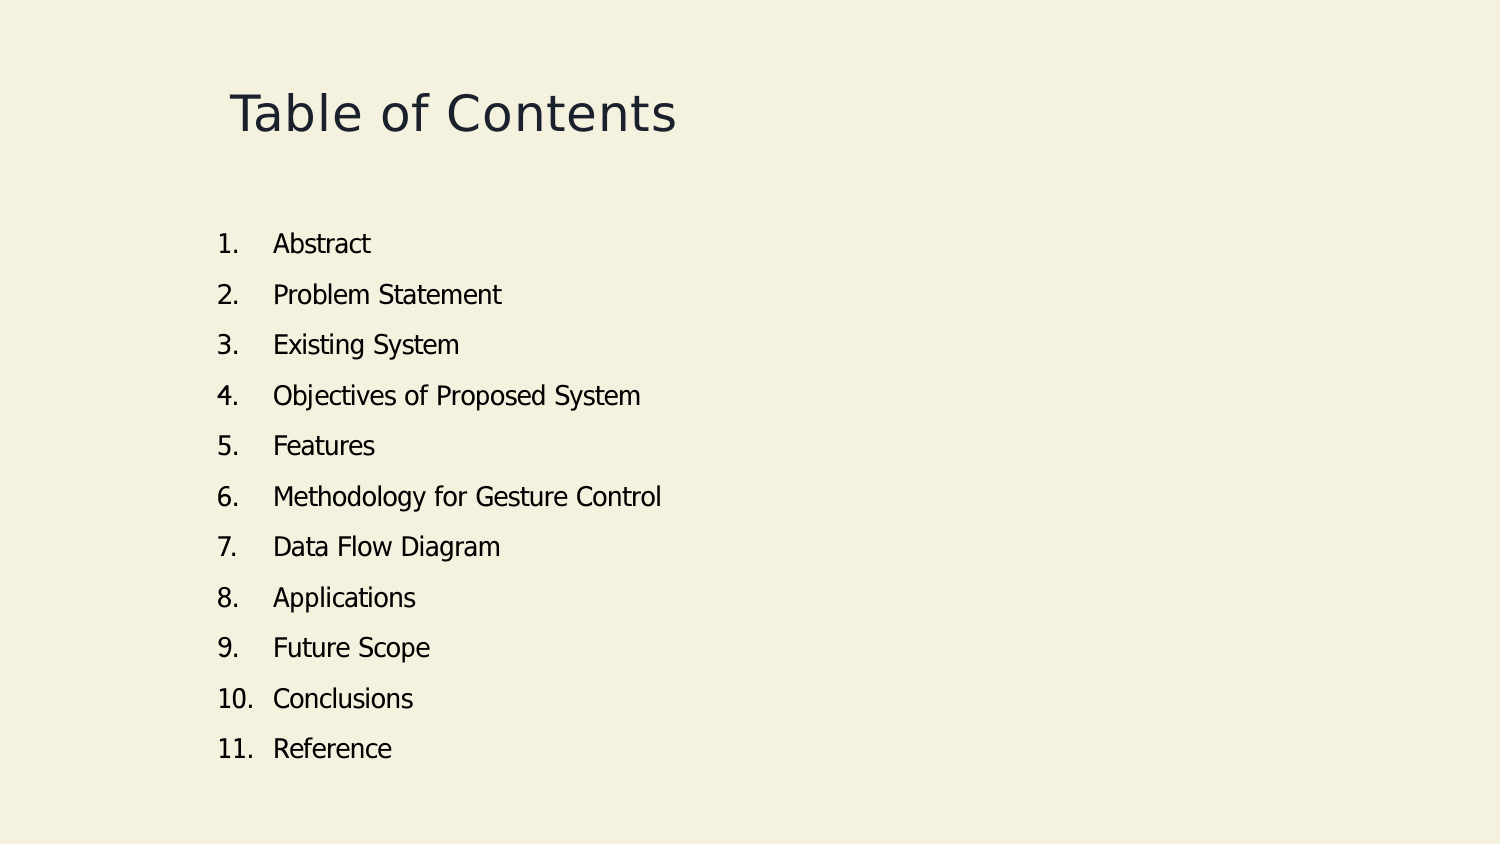

Table of Contents
Abstract
Problem Statement
Existing System
Objectives of Proposed System
Features
Methodology for Gesture Control
Data Flow Diagram
Applications
Future Scope
Conclusions
Reference